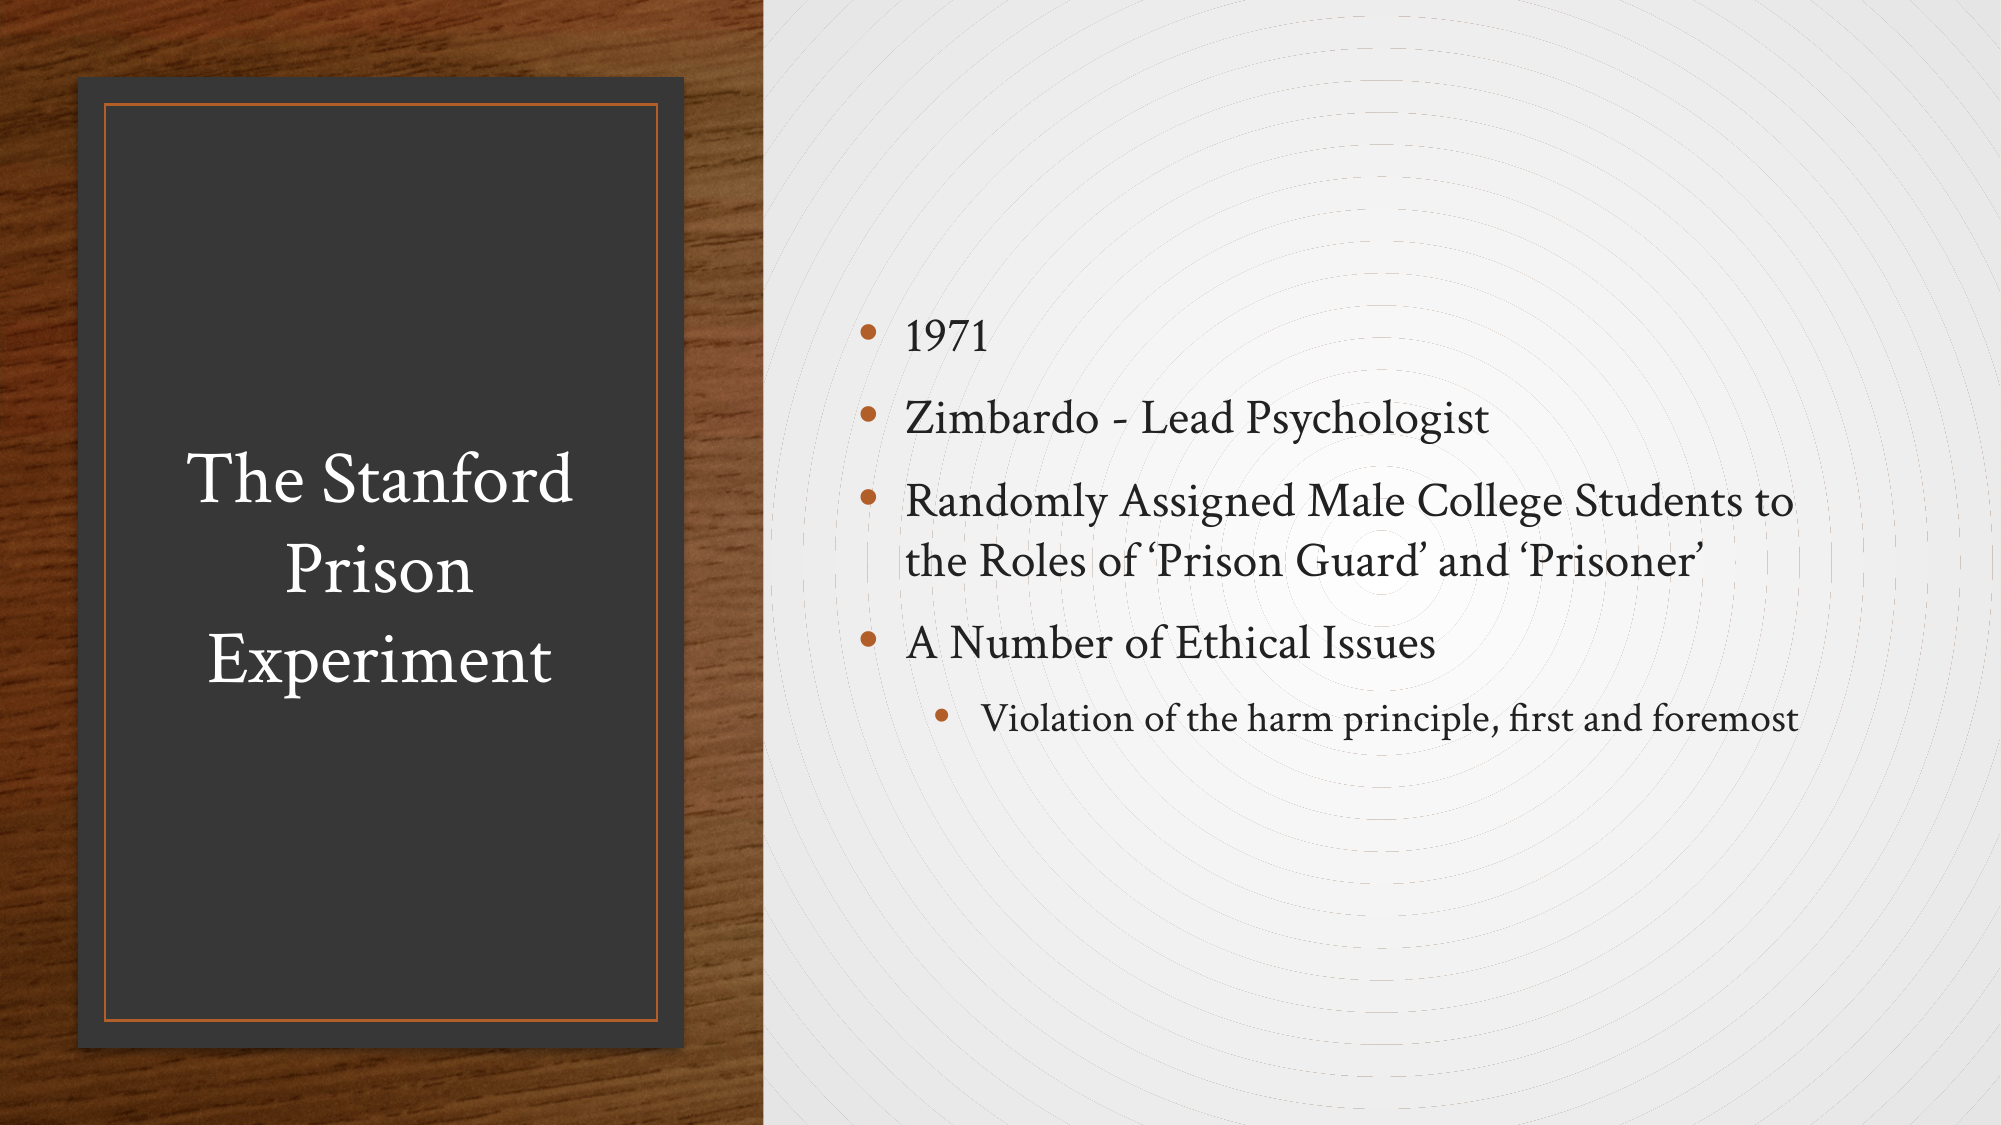

1971
Zimbardo - Lead Psychologist
Randomly Assigned Male College Students to the Roles of ‘Prison Guard’ and ‘Prisoner’
A Number of Ethical Issues
Violation of the harm principle, first and foremost

# The Stanford Prison Experiment